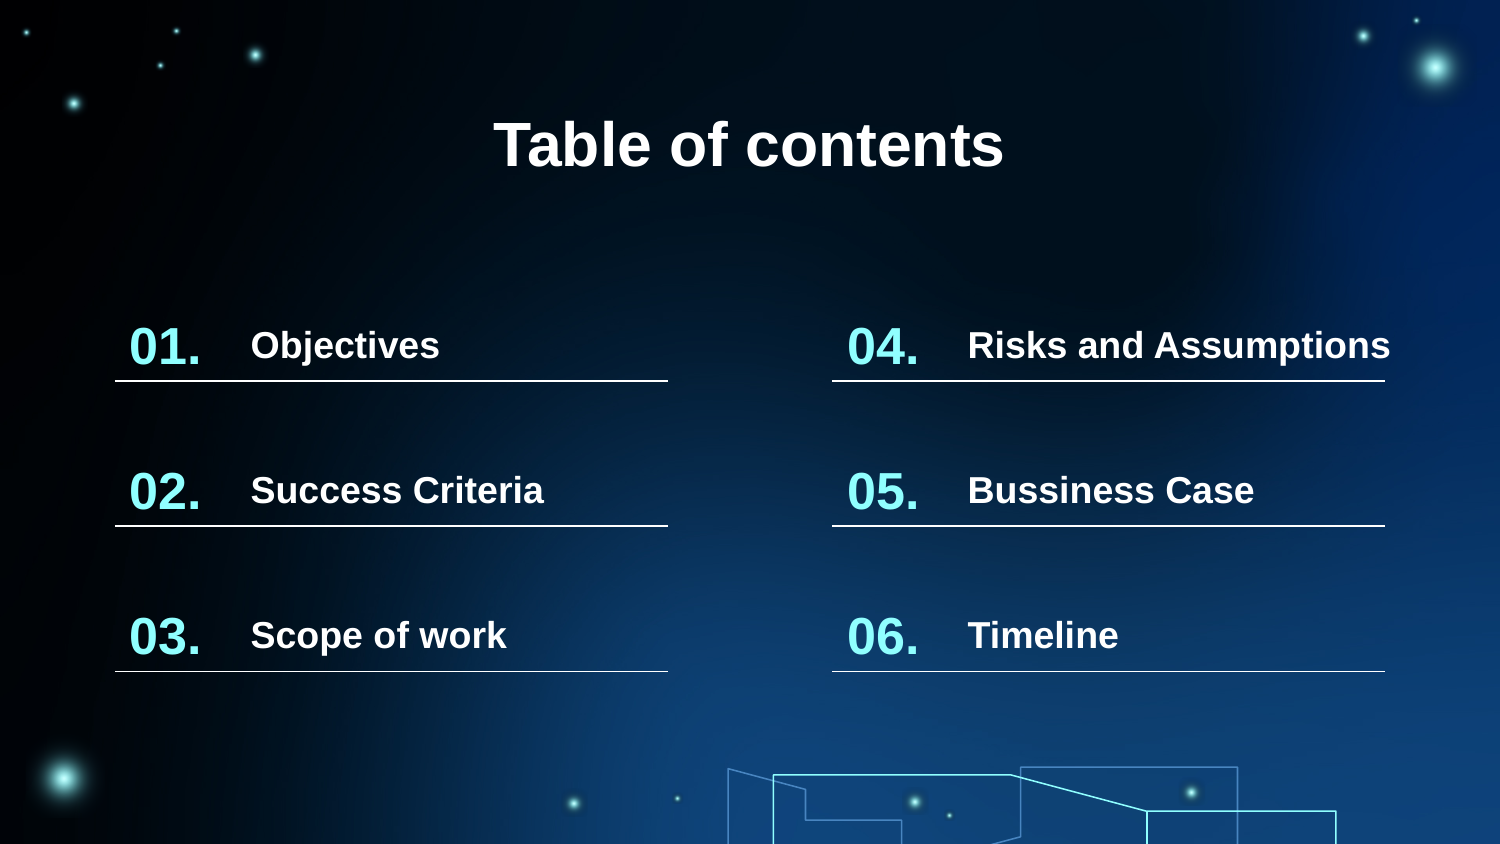

# Table of contents
01.
Objectives
04.
Risks and Assumptions
02.
Success Criteria
05.
Bussiness Case
03.
Scope of work
06.
Timeline